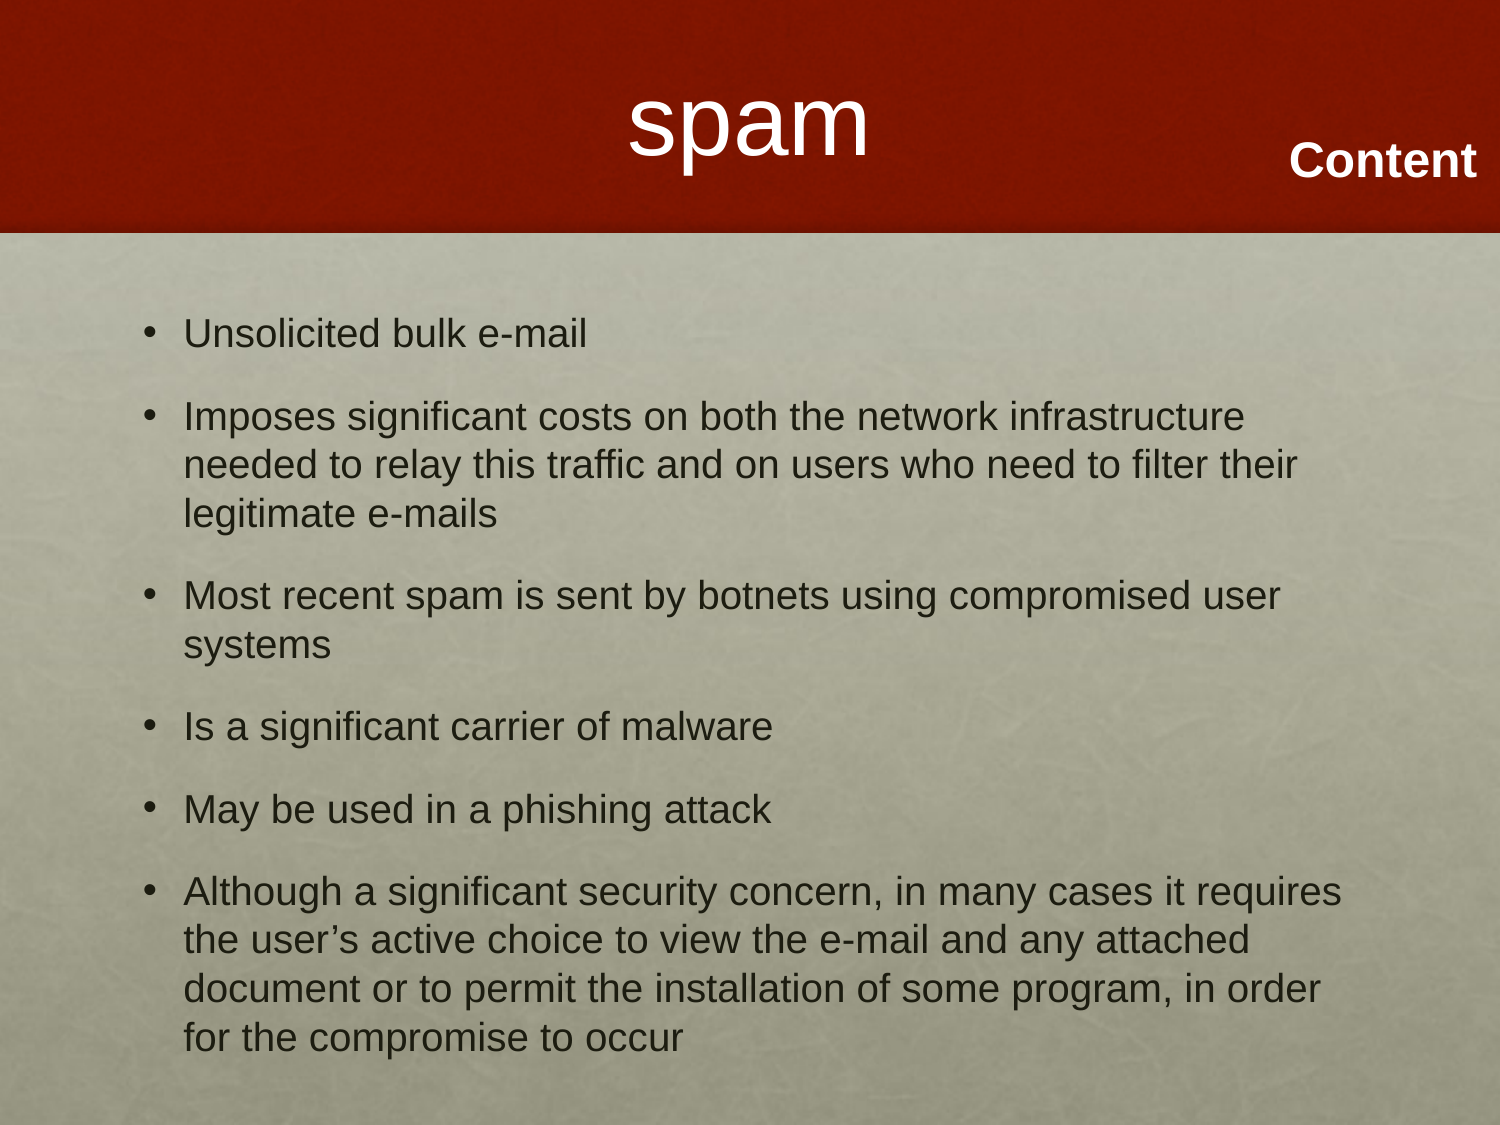

# spam
Unsolicited bulk e-mail
Imposes significant costs on both the network infrastructure needed to relay this traffic and on users who need to filter their legitimate e-mails
Most recent spam is sent by botnets using compromised user systems
Is a significant carrier of malware
May be used in a phishing attack
Although a significant security concern, in many cases it requires the user’s active choice to view the e-mail and any attached document or to permit the installation of some program, in order for the compromise to occur